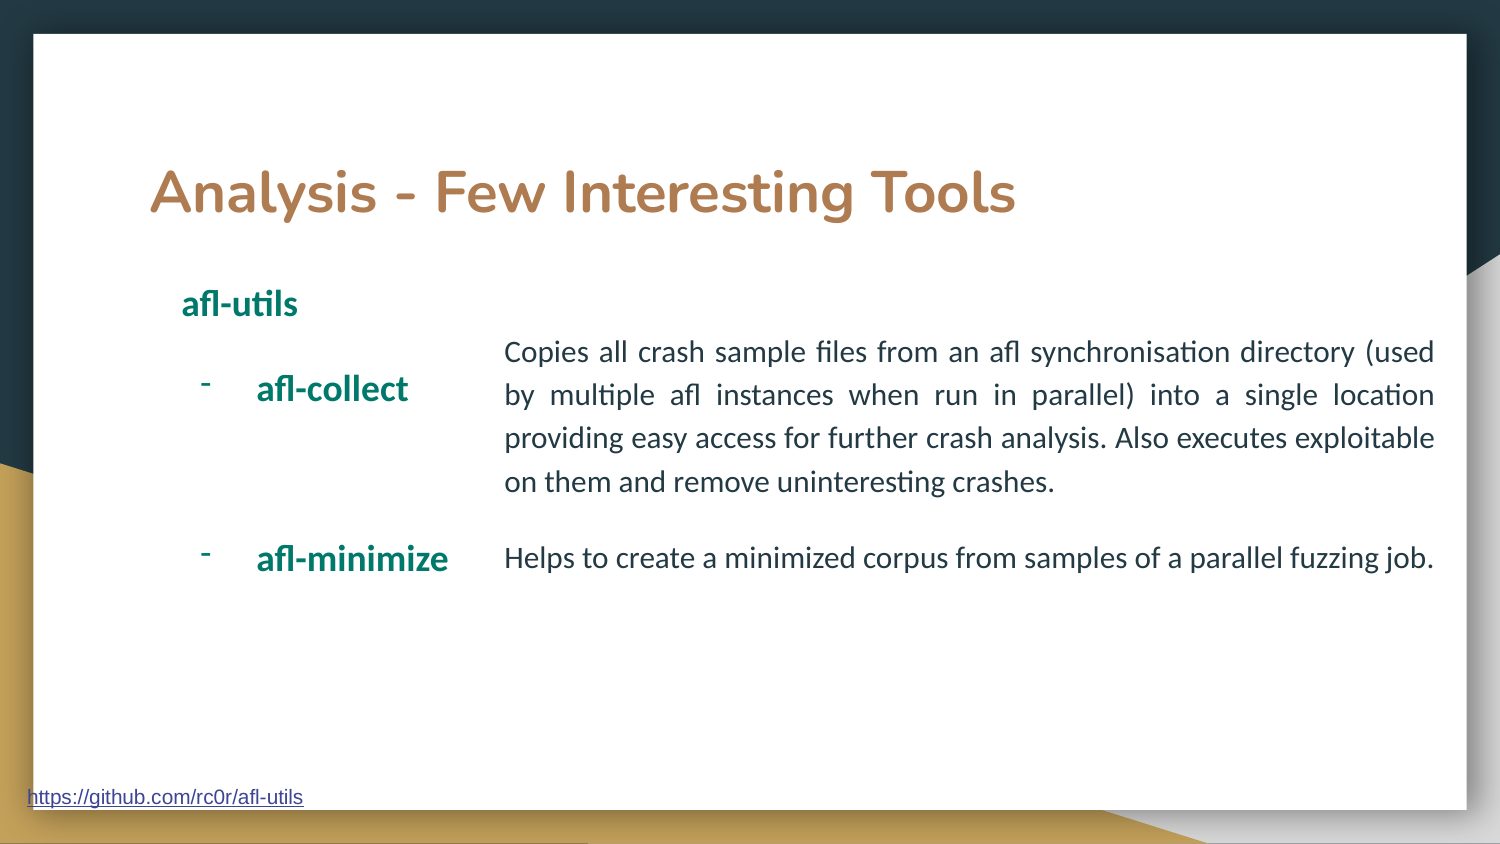

# Analysis - Few Interesting Tools
afl-utils
afl-collect

afl-minimize
Copies all crash sample files from an afl synchronisation directory (used by multiple afl instances when run in parallel) into a single location providing easy access for further crash analysis. Also executes exploitable on them and remove uninteresting crashes.
Helps to create a minimized corpus from samples of a parallel fuzzing job.

https://github.com/rc0r/afl-utils